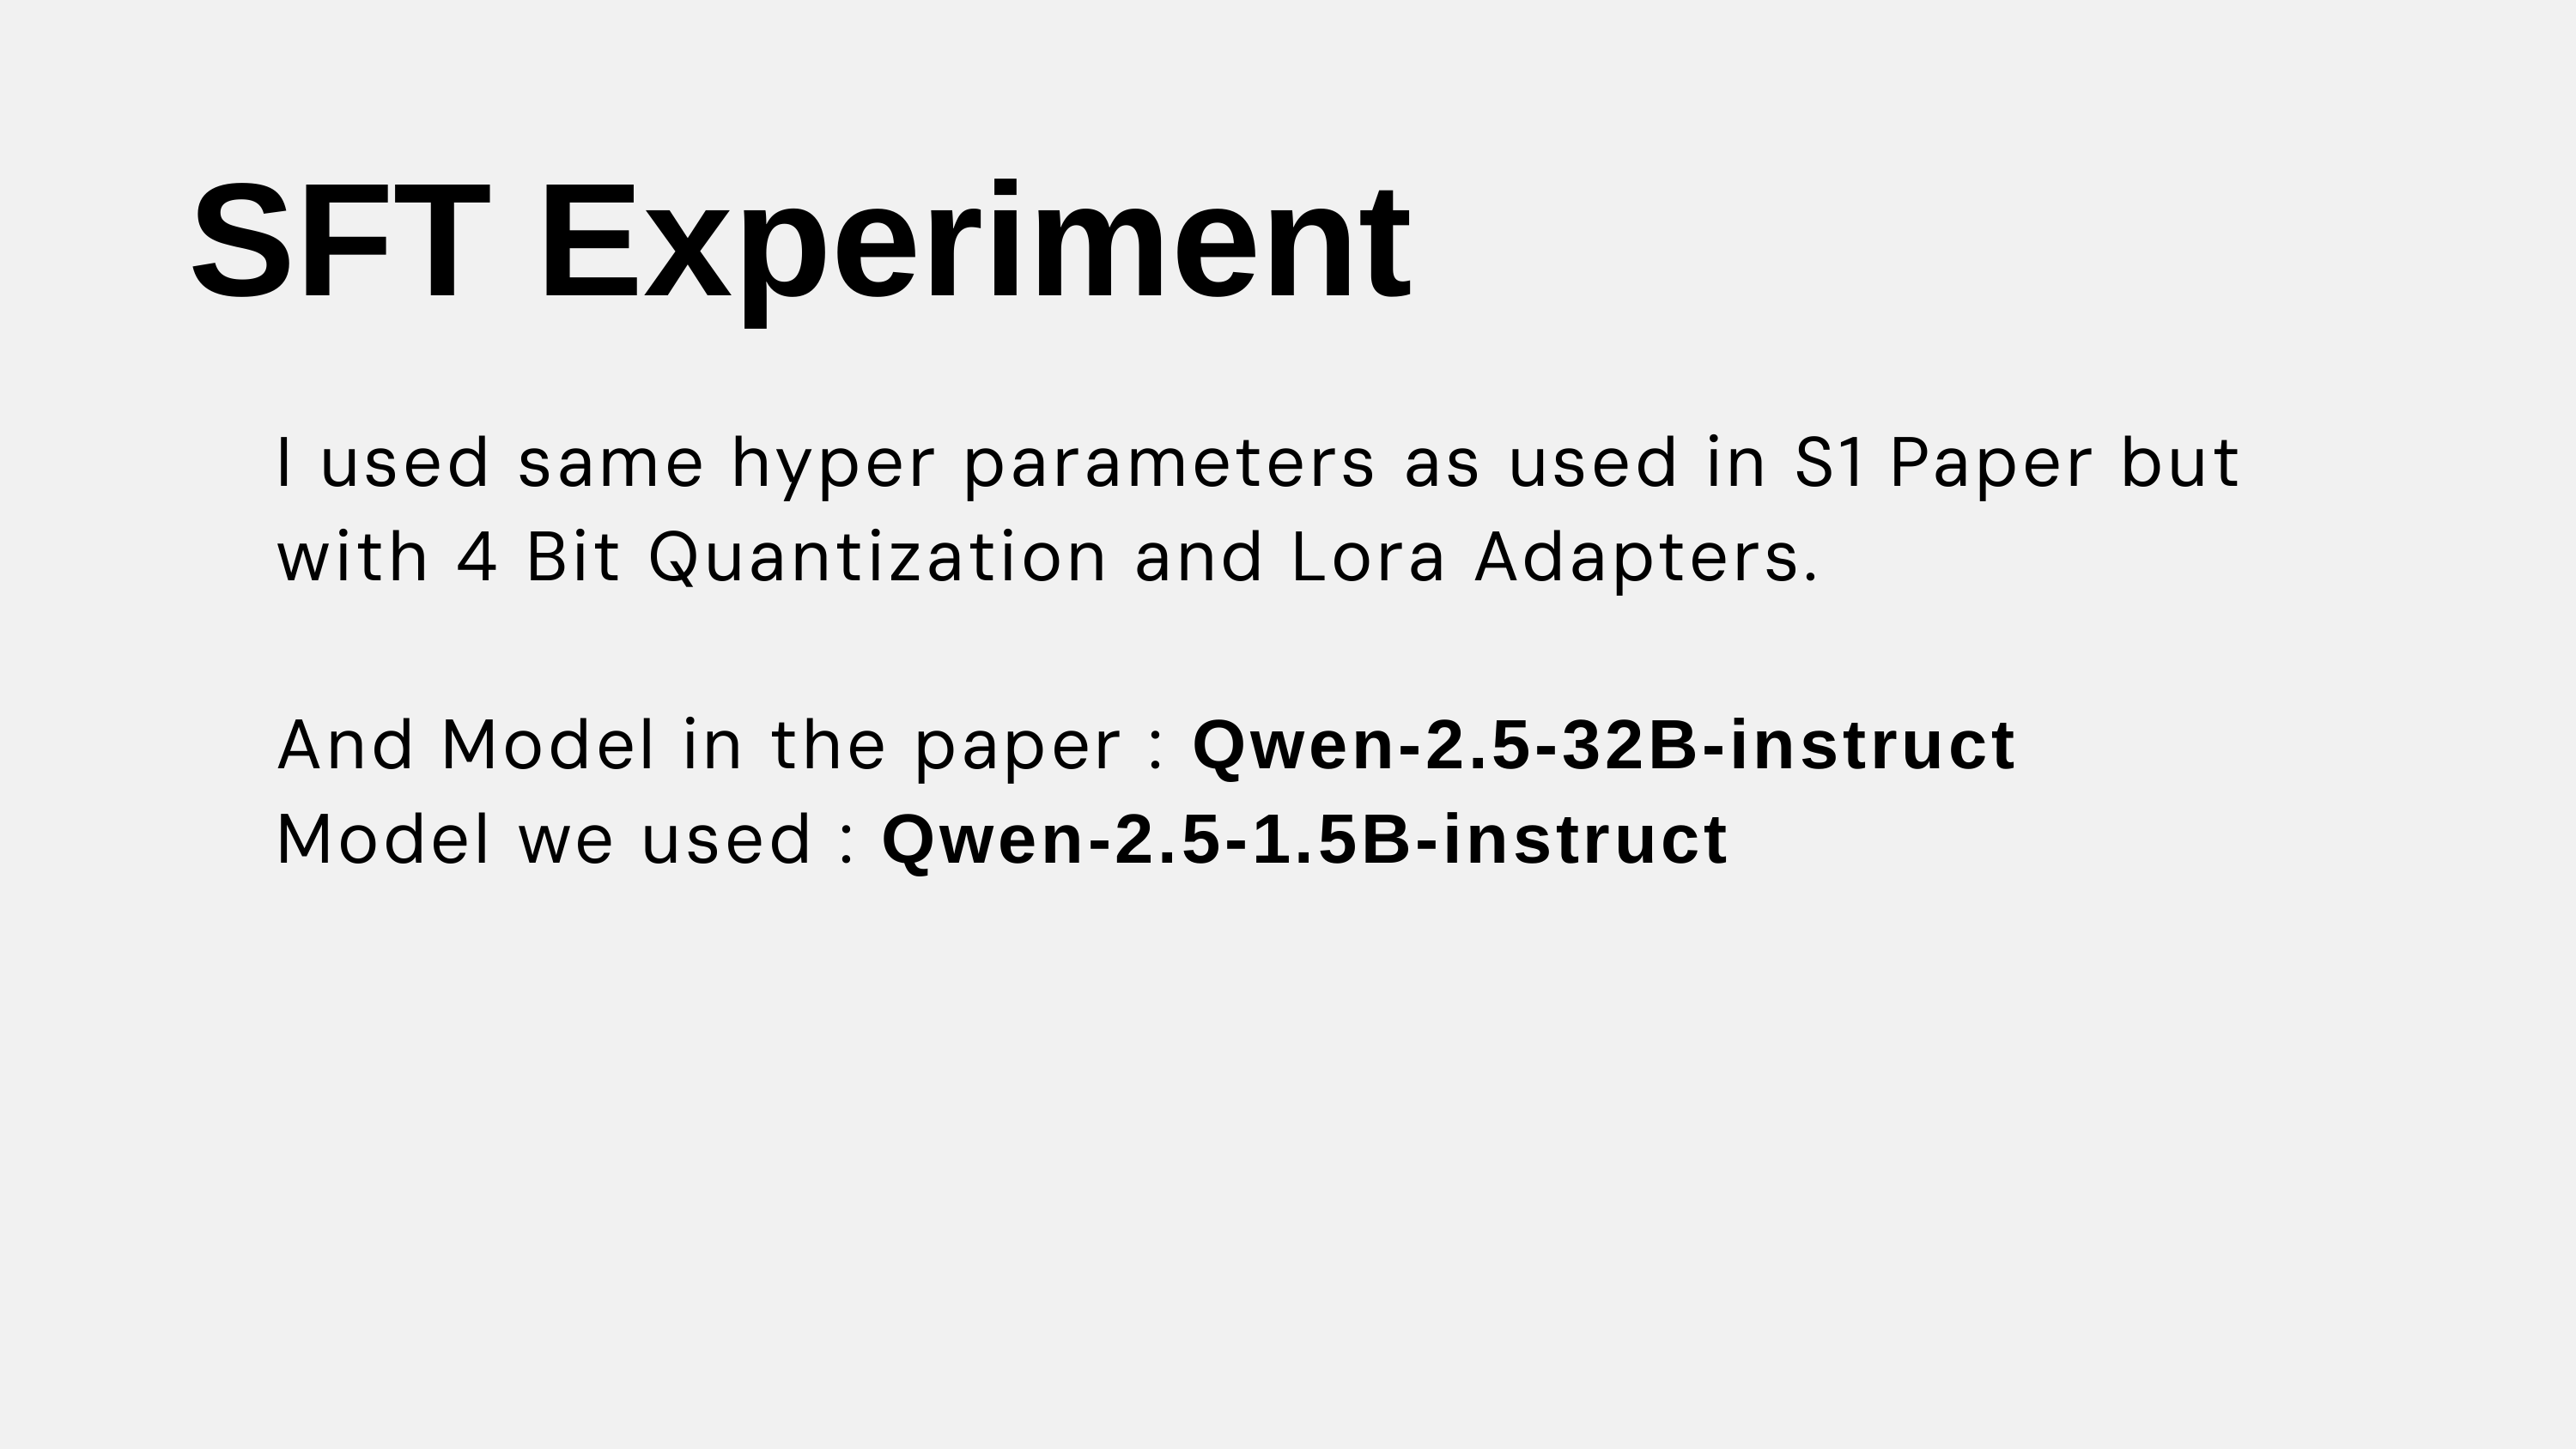

SFT Experiment
I used same hyper parameters as used in S1 Paper but with 4 Bit Quantization and Lora Adapters.

And Model in the paper : Qwen-2.5-32B-instruct
Model we used : Qwen-2.5-1.5B-instruct